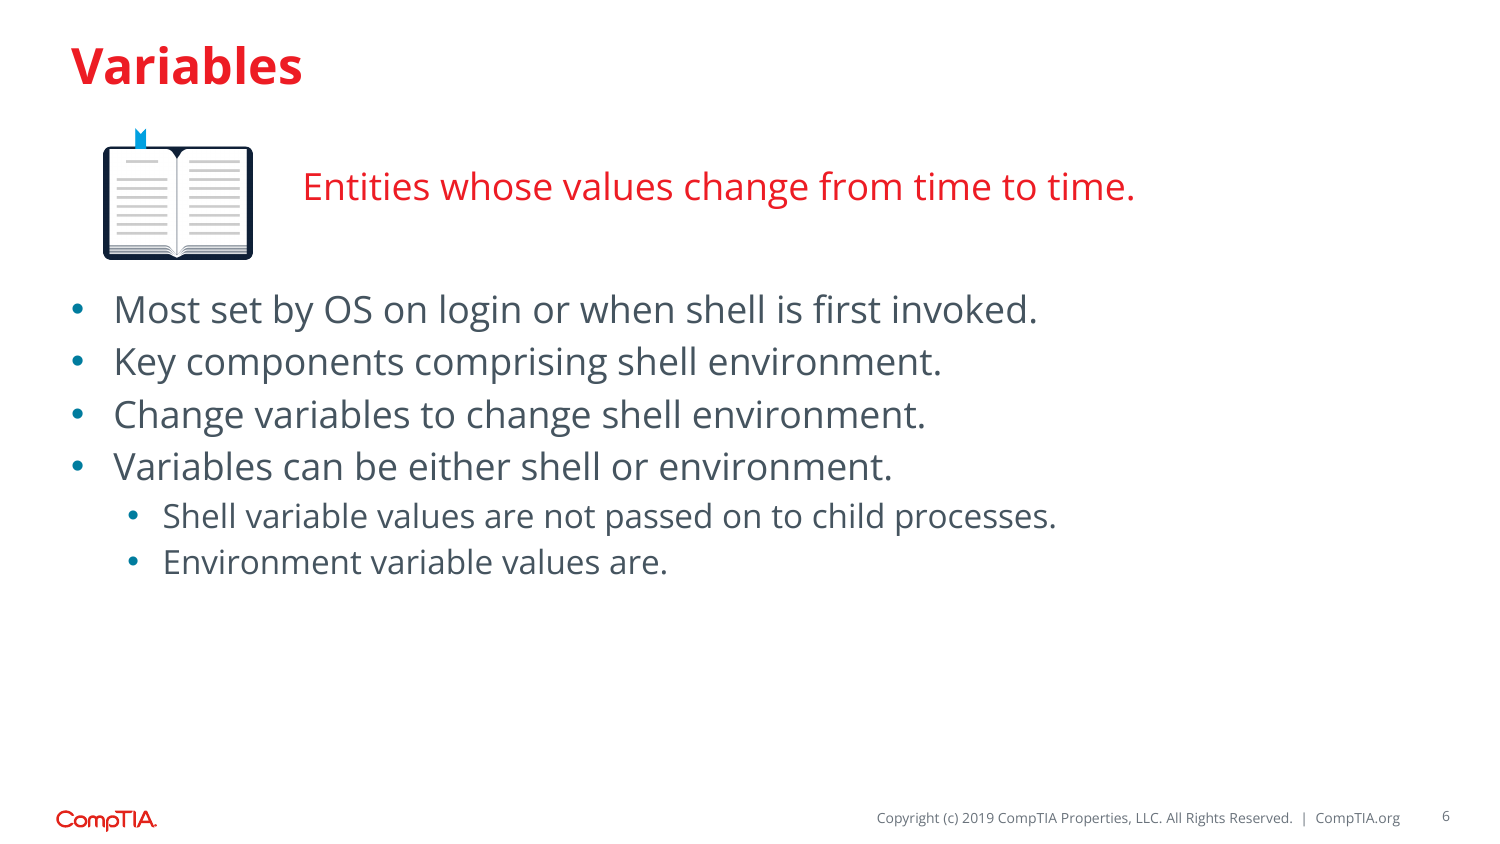

# Variables
Entities whose values change from time to time.
Most set by OS on login or when shell is first invoked.
Key components comprising shell environment.
Change variables to change shell environment.
Variables can be either shell or environment.
Shell variable values are not passed on to child processes.
Environment variable values are.
6